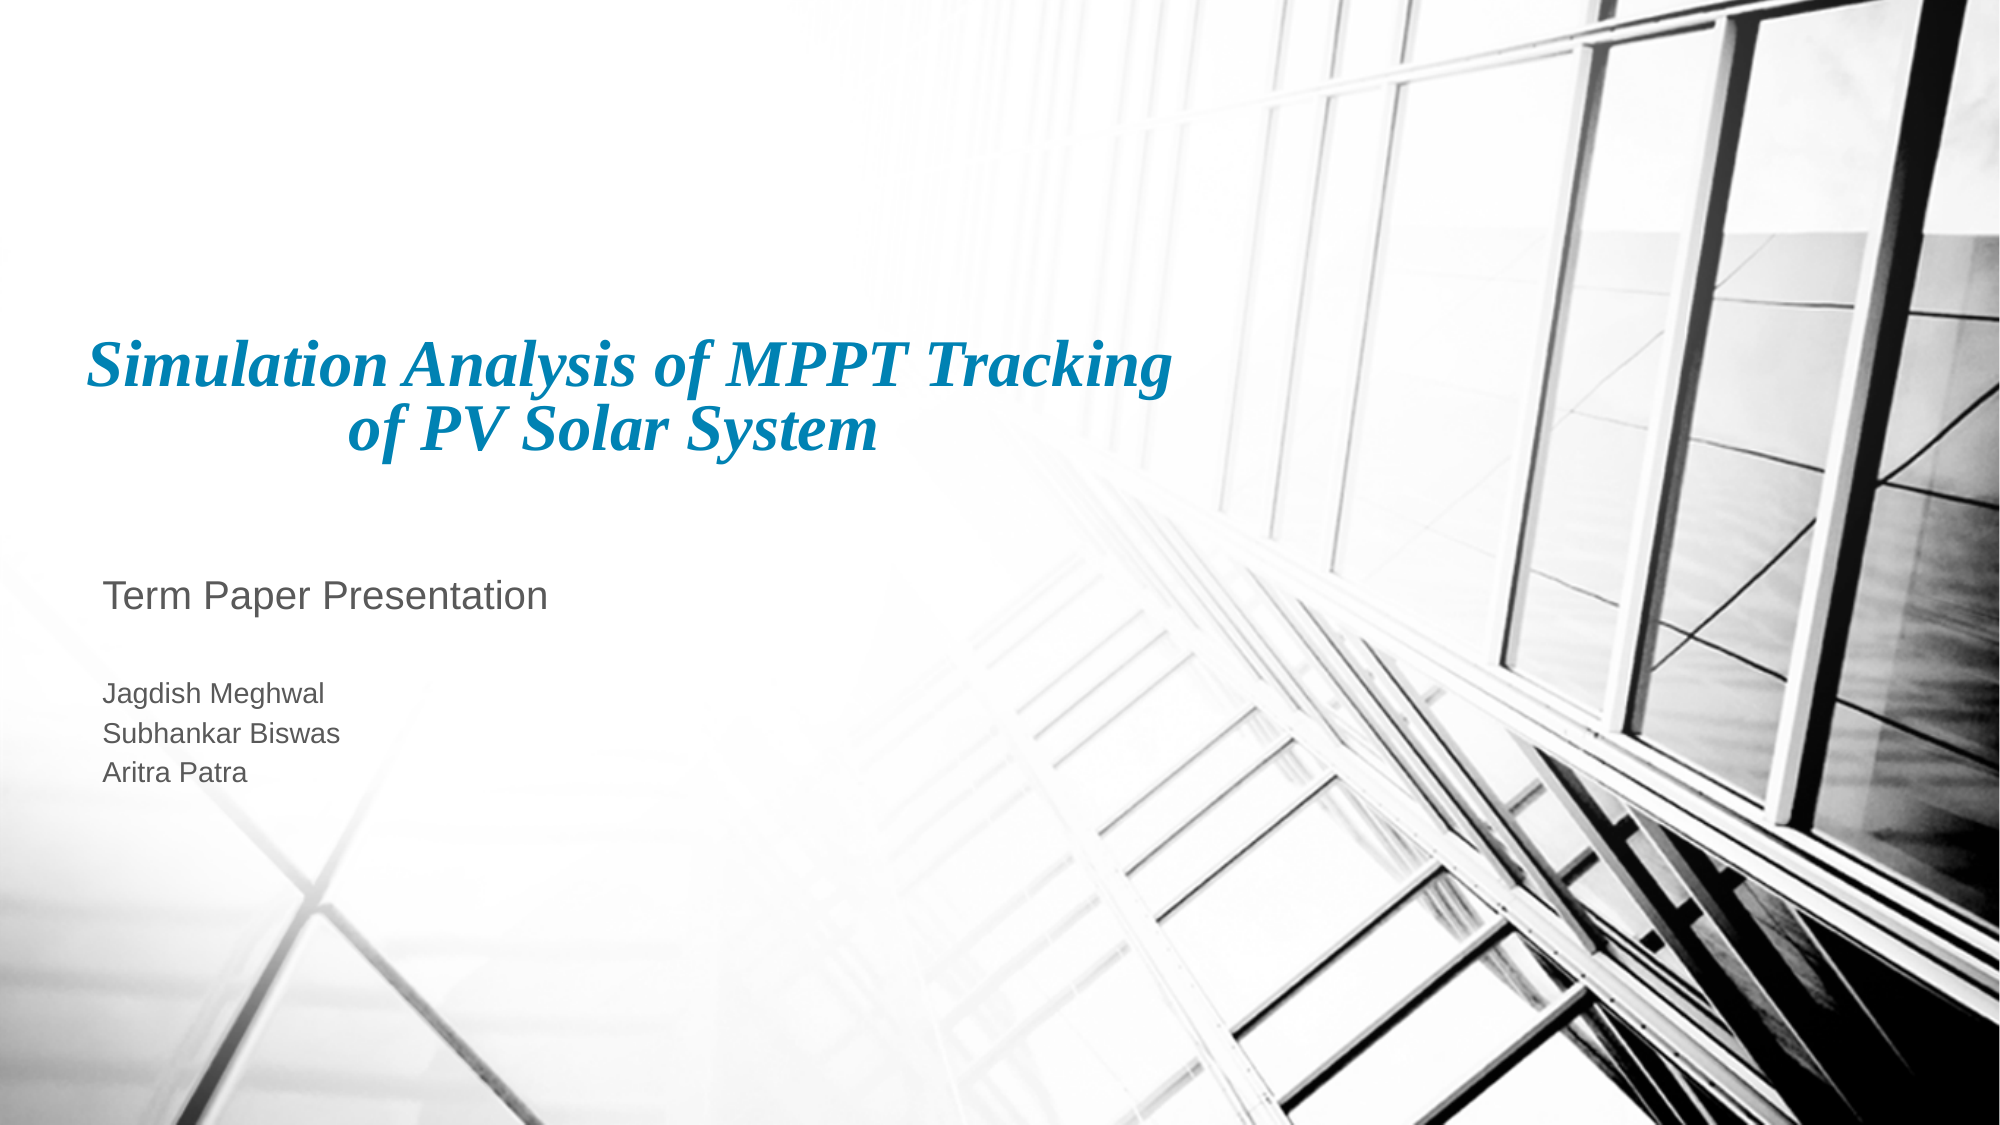

# Simulation Analysis of MPPT Tracking of PV Solar System
Term Paper Presentation

Jagdish Meghwal
Subhankar Biswas
Aritra Patra